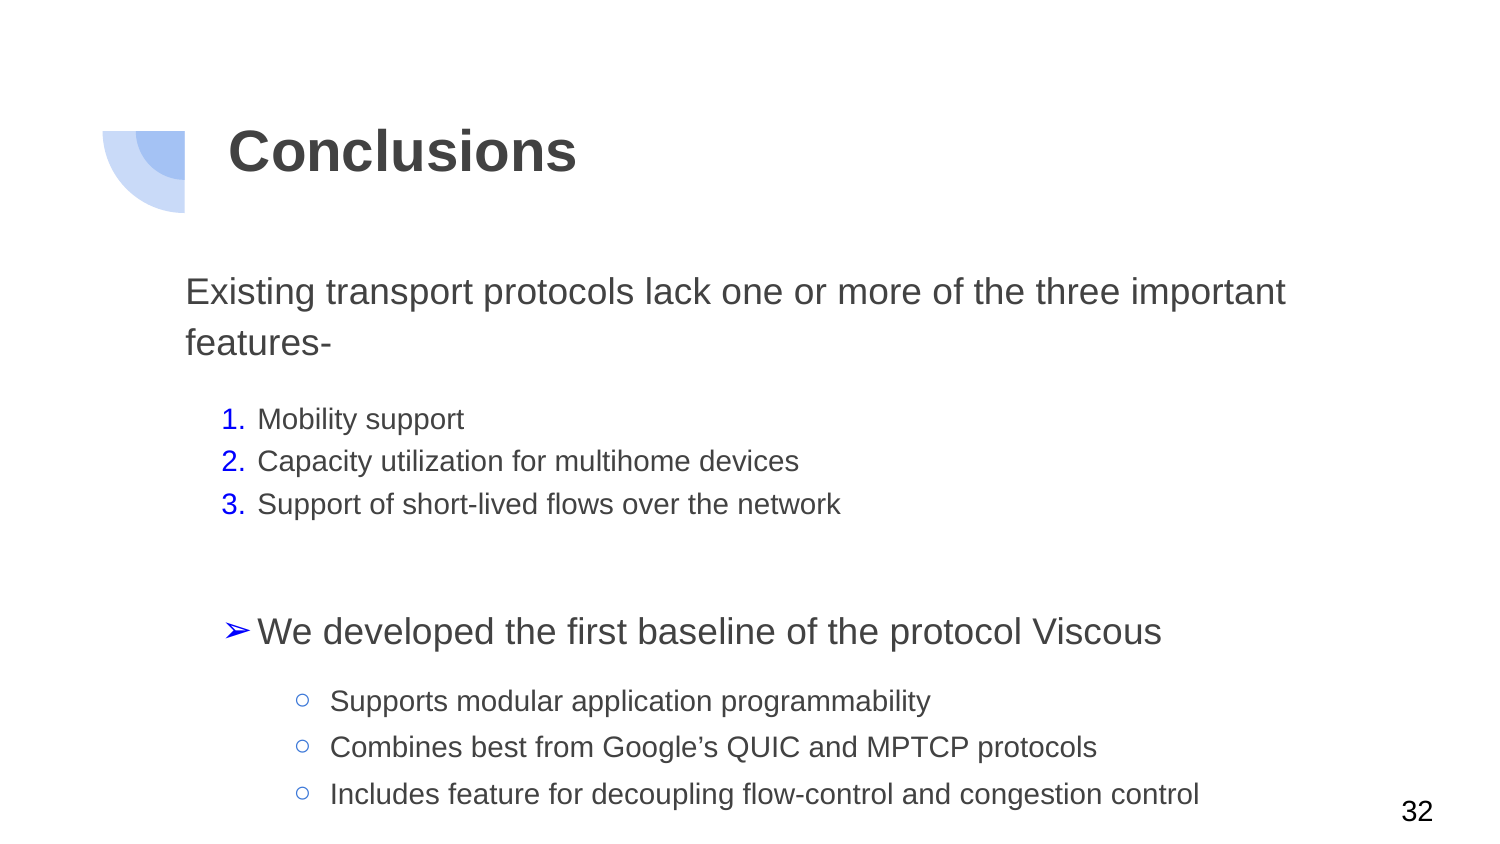

# Conclusions
Existing transport protocols lack one or more of the three important features-
Mobility support
Capacity utilization for multihome devices
Support of short-lived flows over the network

We developed the first baseline of the protocol Viscous
Supports modular application programmability
Combines best from Google’s QUIC and MPTCP protocols
Includes feature for decoupling flow-control and congestion control
32